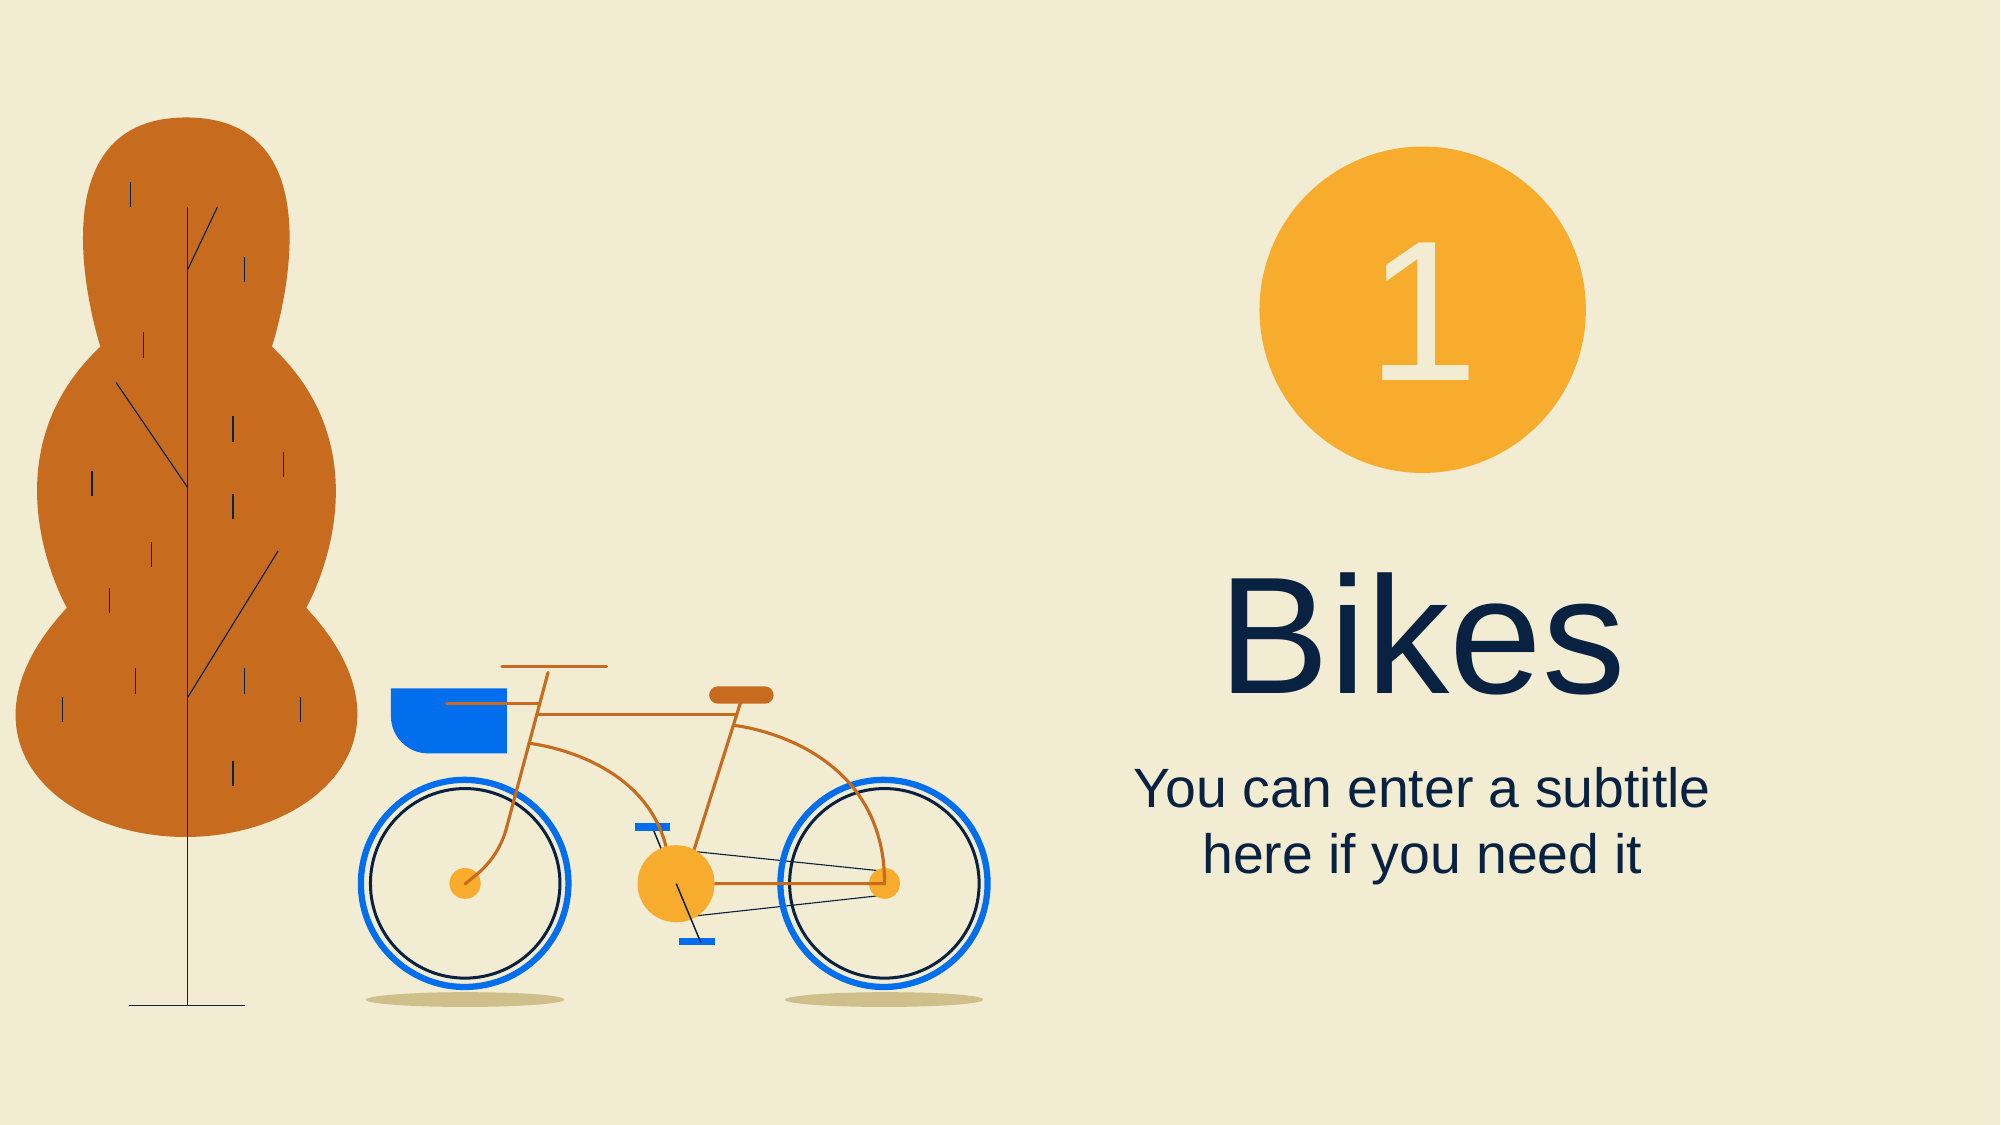

1
# Bikes
You can enter a subtitle here if you need it